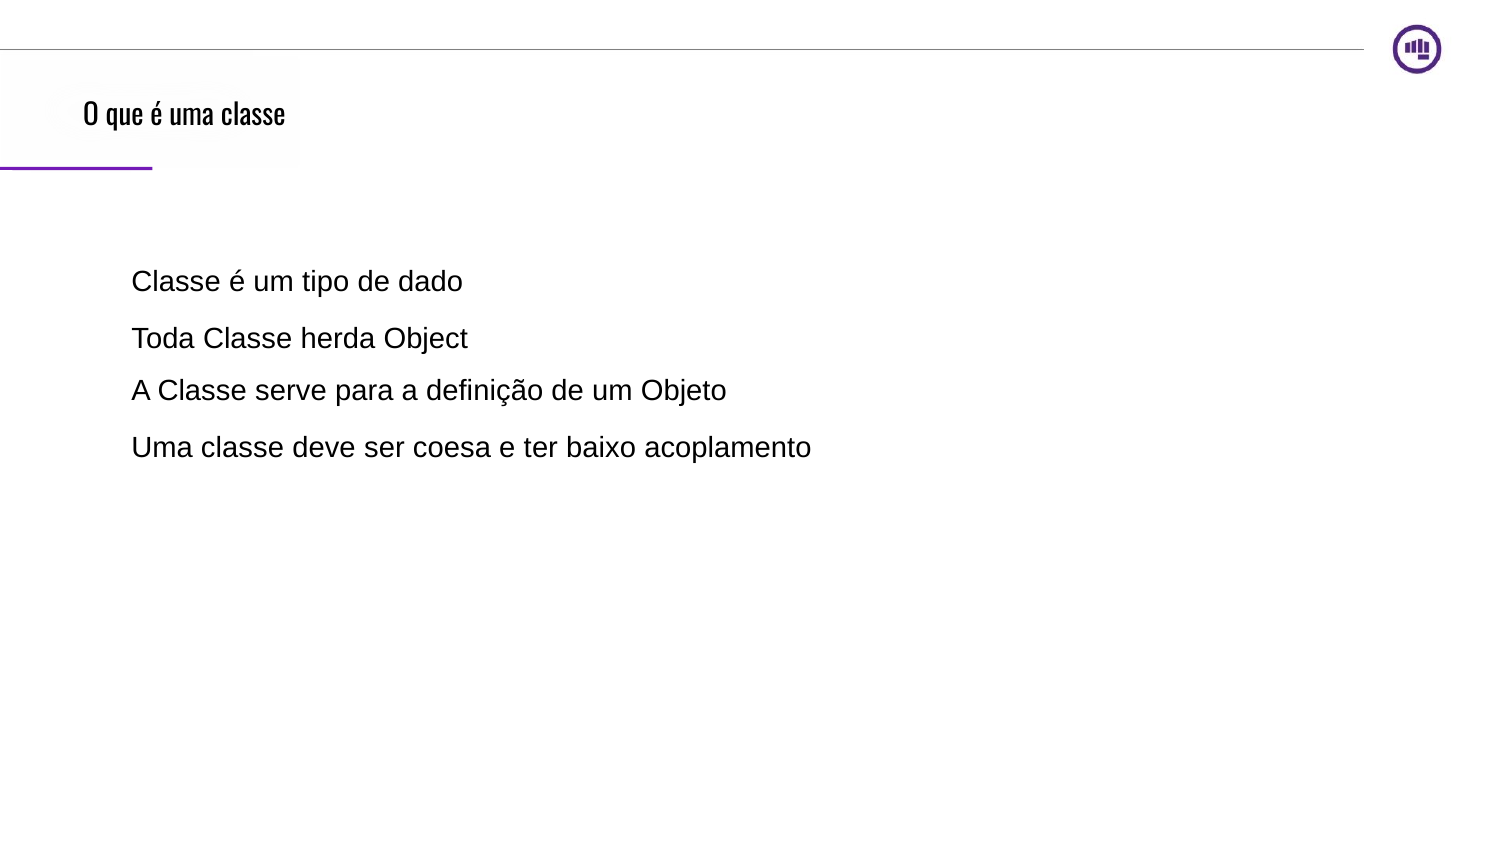

O que é uma classe

Classe é um tipo de dado
Toda Classe herda Object
A Classe serve para a definição de um Objeto
Uma classe deve ser coesa e ter baixo acoplamento